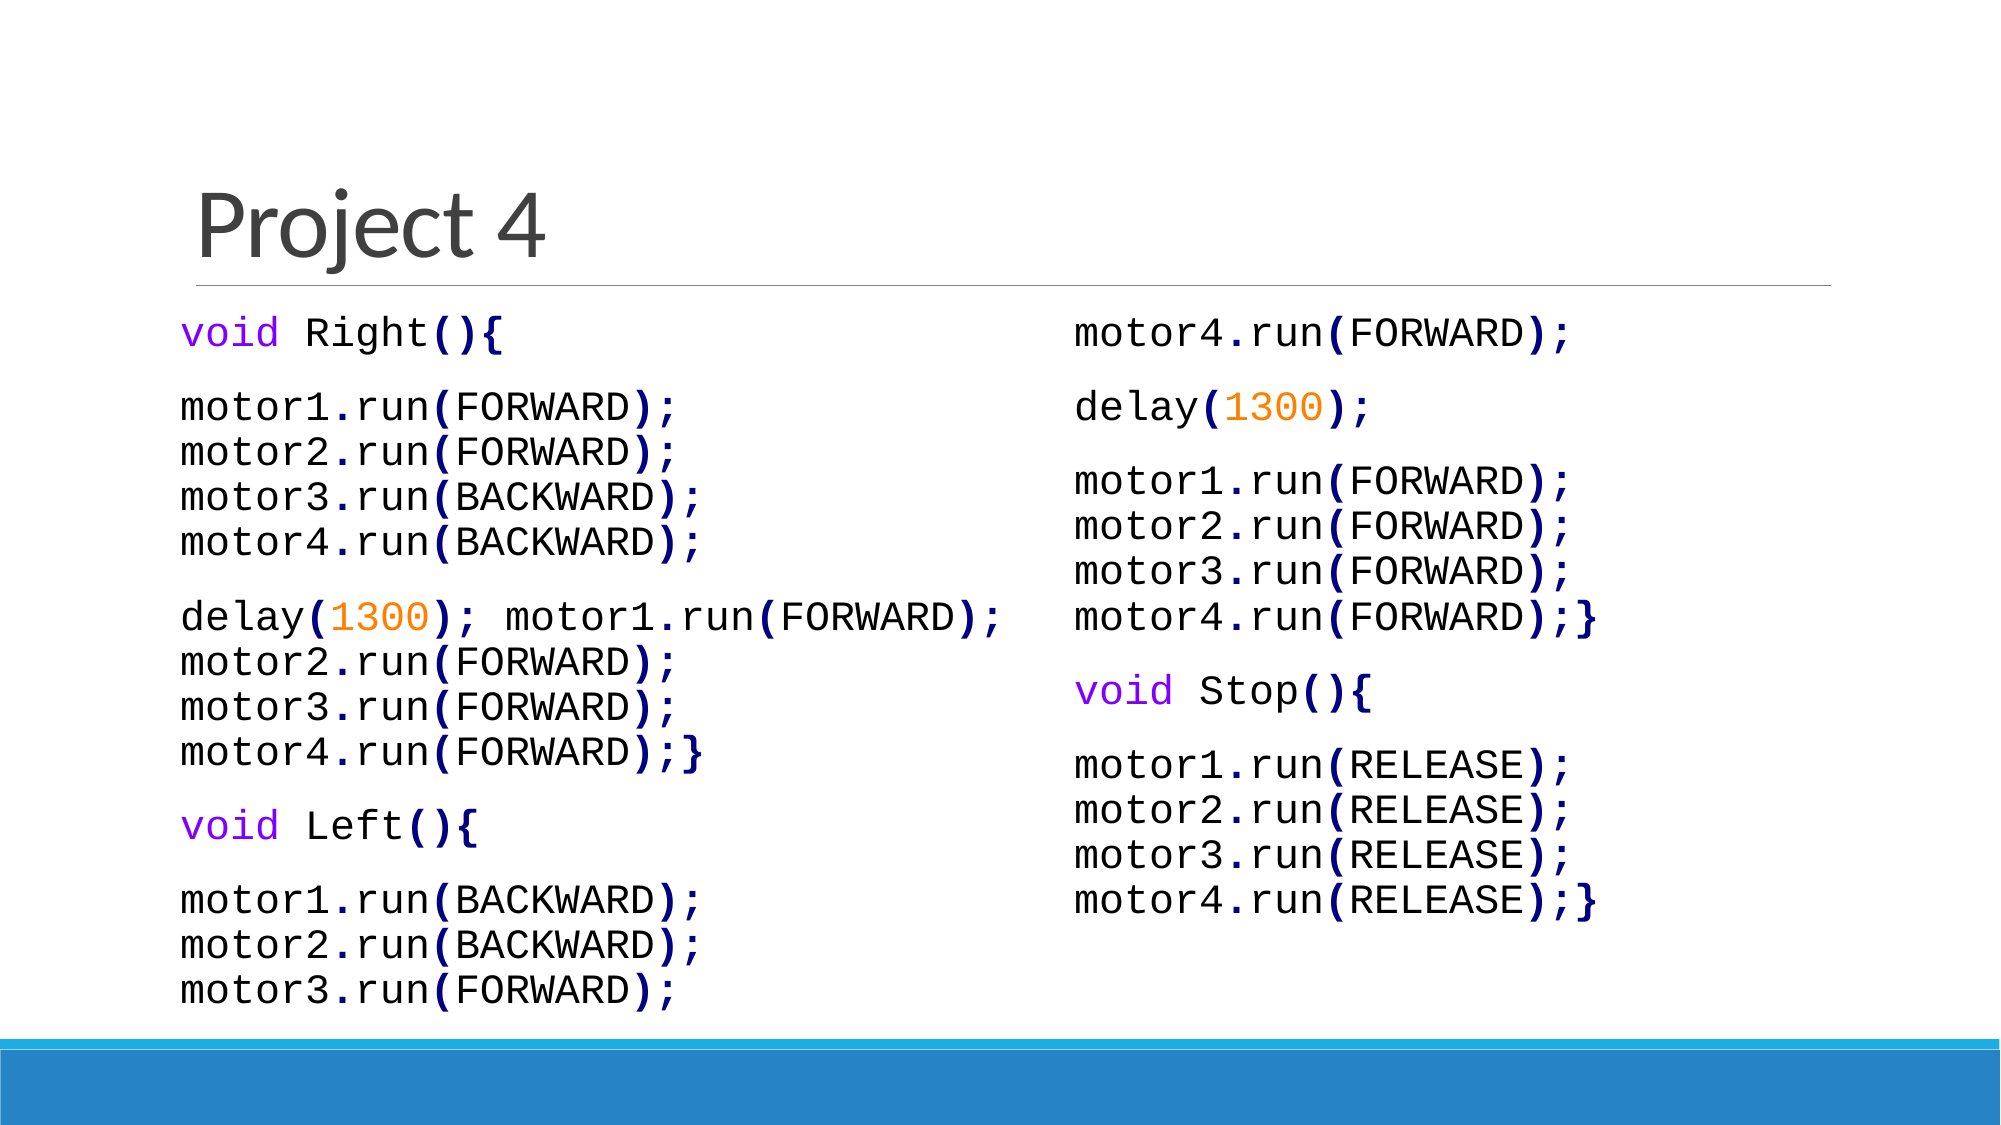

# Project 4
void Right(){
motor1.run(FORWARD); motor2.run(FORWARD); motor3.run(BACKWARD); motor4.run(BACKWARD);
delay(1300); motor1.run(FORWARD); motor2.run(FORWARD); motor3.run(FORWARD); motor4.run(FORWARD);}
void Left(){
motor1.run(BACKWARD); motor2.run(BACKWARD); motor3.run(FORWARD); motor4.run(FORWARD);
delay(1300);
motor1.run(FORWARD); motor2.run(FORWARD); motor3.run(FORWARD); motor4.run(FORWARD);}
void Stop(){
motor1.run(RELEASE); motor2.run(RELEASE); motor3.run(RELEASE); motor4.run(RELEASE);}